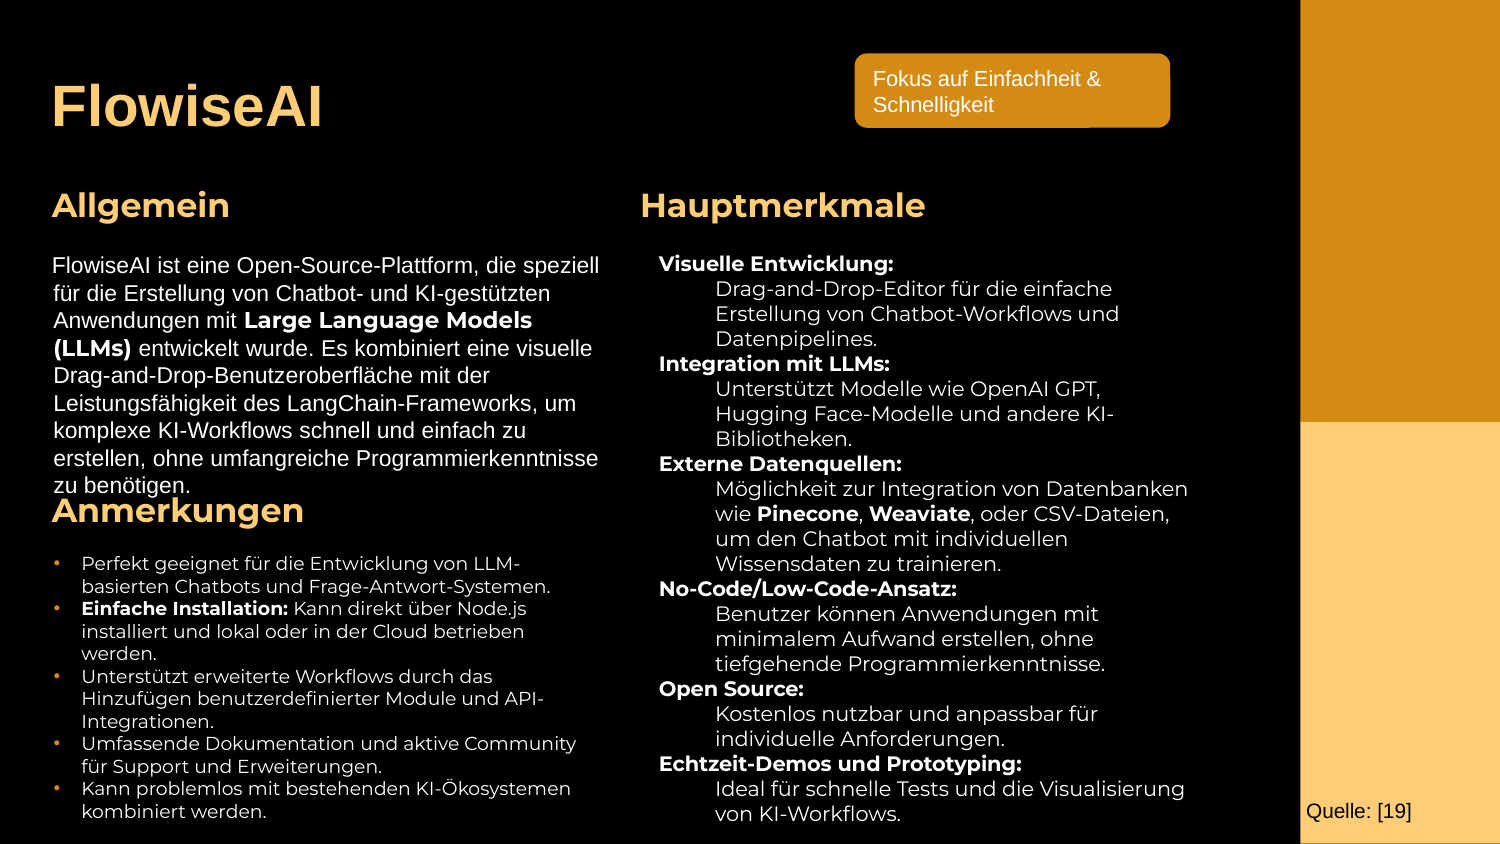

Fokus auf Einfachheit & Schnelligkeit
# FlowiseAI
Allgemein
Hauptmerkmale
Visuelle Entwicklung:
Drag-and-Drop-Editor für die einfache Erstellung von Chatbot-Workflows und Datenpipelines.
Integration mit LLMs:
Unterstützt Modelle wie OpenAI GPT, Hugging Face-Modelle und andere KI-Bibliotheken.
Externe Datenquellen:
Möglichkeit zur Integration von Datenbanken wie Pinecone, Weaviate, oder CSV-Dateien, um den Chatbot mit individuellen Wissensdaten zu trainieren.
No-Code/Low-Code-Ansatz:
Benutzer können Anwendungen mit minimalem Aufwand erstellen, ohne tiefgehende Programmierkenntnisse.
Open Source:
Kostenlos nutzbar und anpassbar für individuelle Anforderungen.
Echtzeit-Demos und Prototyping:
Ideal für schnelle Tests und die Visualisierung von KI-Workflows.
FlowiseAI ist eine Open-Source-Plattform, die speziell für die Erstellung von Chatbot- und KI-gestützten Anwendungen mit Large Language Models (LLMs) entwickelt wurde. Es kombiniert eine visuelle Drag-and-Drop-Benutzeroberfläche mit der Leistungsfähigkeit des LangChain-Frameworks, um komplexe KI-Workflows schnell und einfach zu erstellen, ohne umfangreiche Programmierkenntnisse zu benötigen.
Anmerkungen
Perfekt geeignet für die Entwicklung von LLM-basierten Chatbots und Frage-Antwort-Systemen.
Einfache Installation: Kann direkt über Node.js installiert und lokal oder in der Cloud betrieben werden.
Unterstützt erweiterte Workflows durch das Hinzufügen benutzerdefinierter Module und API-Integrationen.
Umfassende Dokumentation und aktive Community für Support und Erweiterungen.
Kann problemlos mit bestehenden KI-Ökosystemen kombiniert werden.
Quelle: [19]